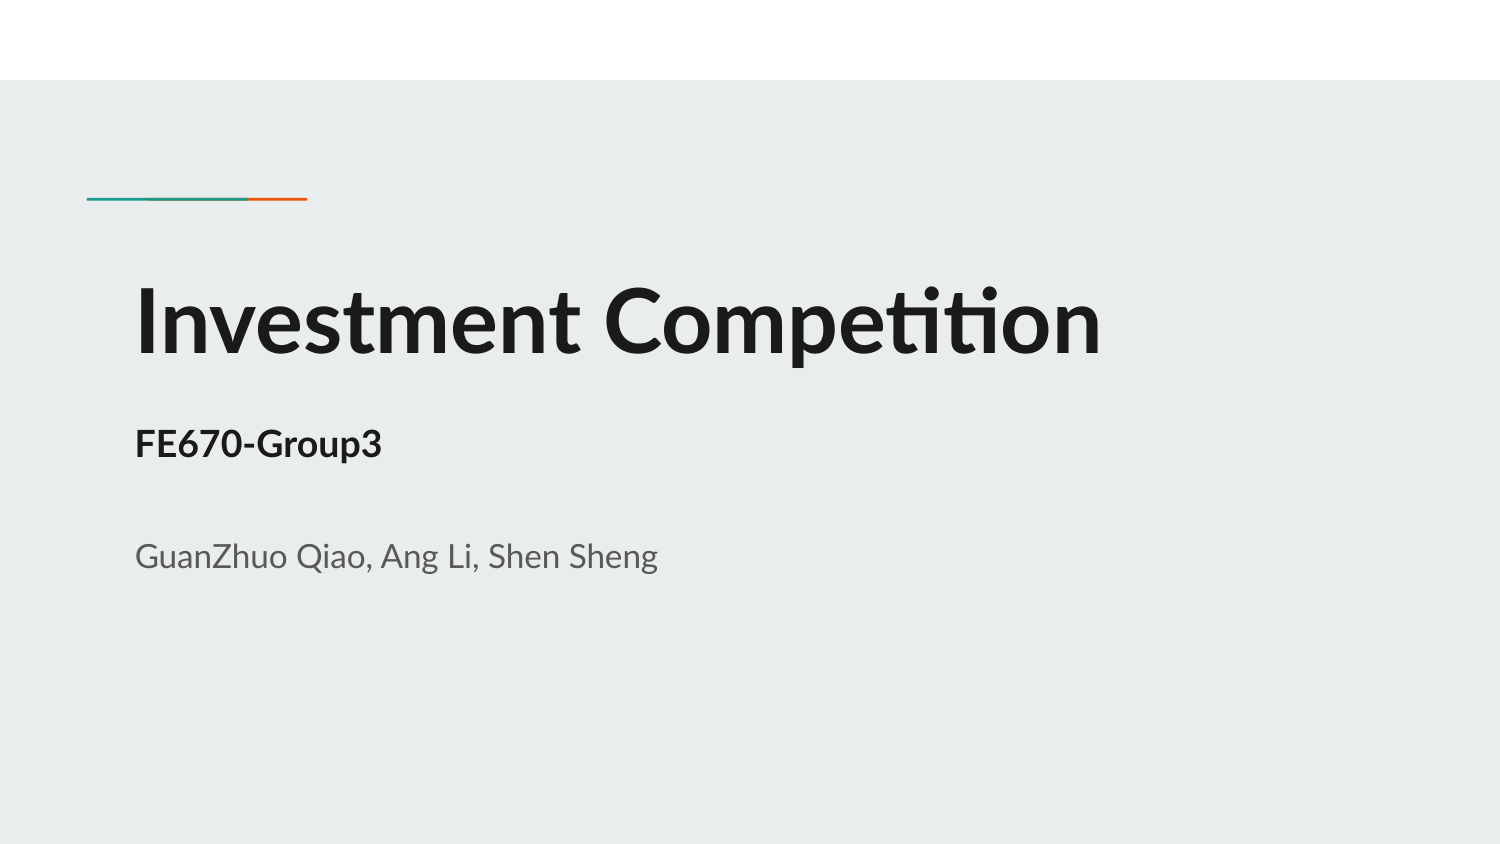

# Investment Competition
FE670-Group3

GuanZhuo Qiao, Ang Li, Shen Sheng